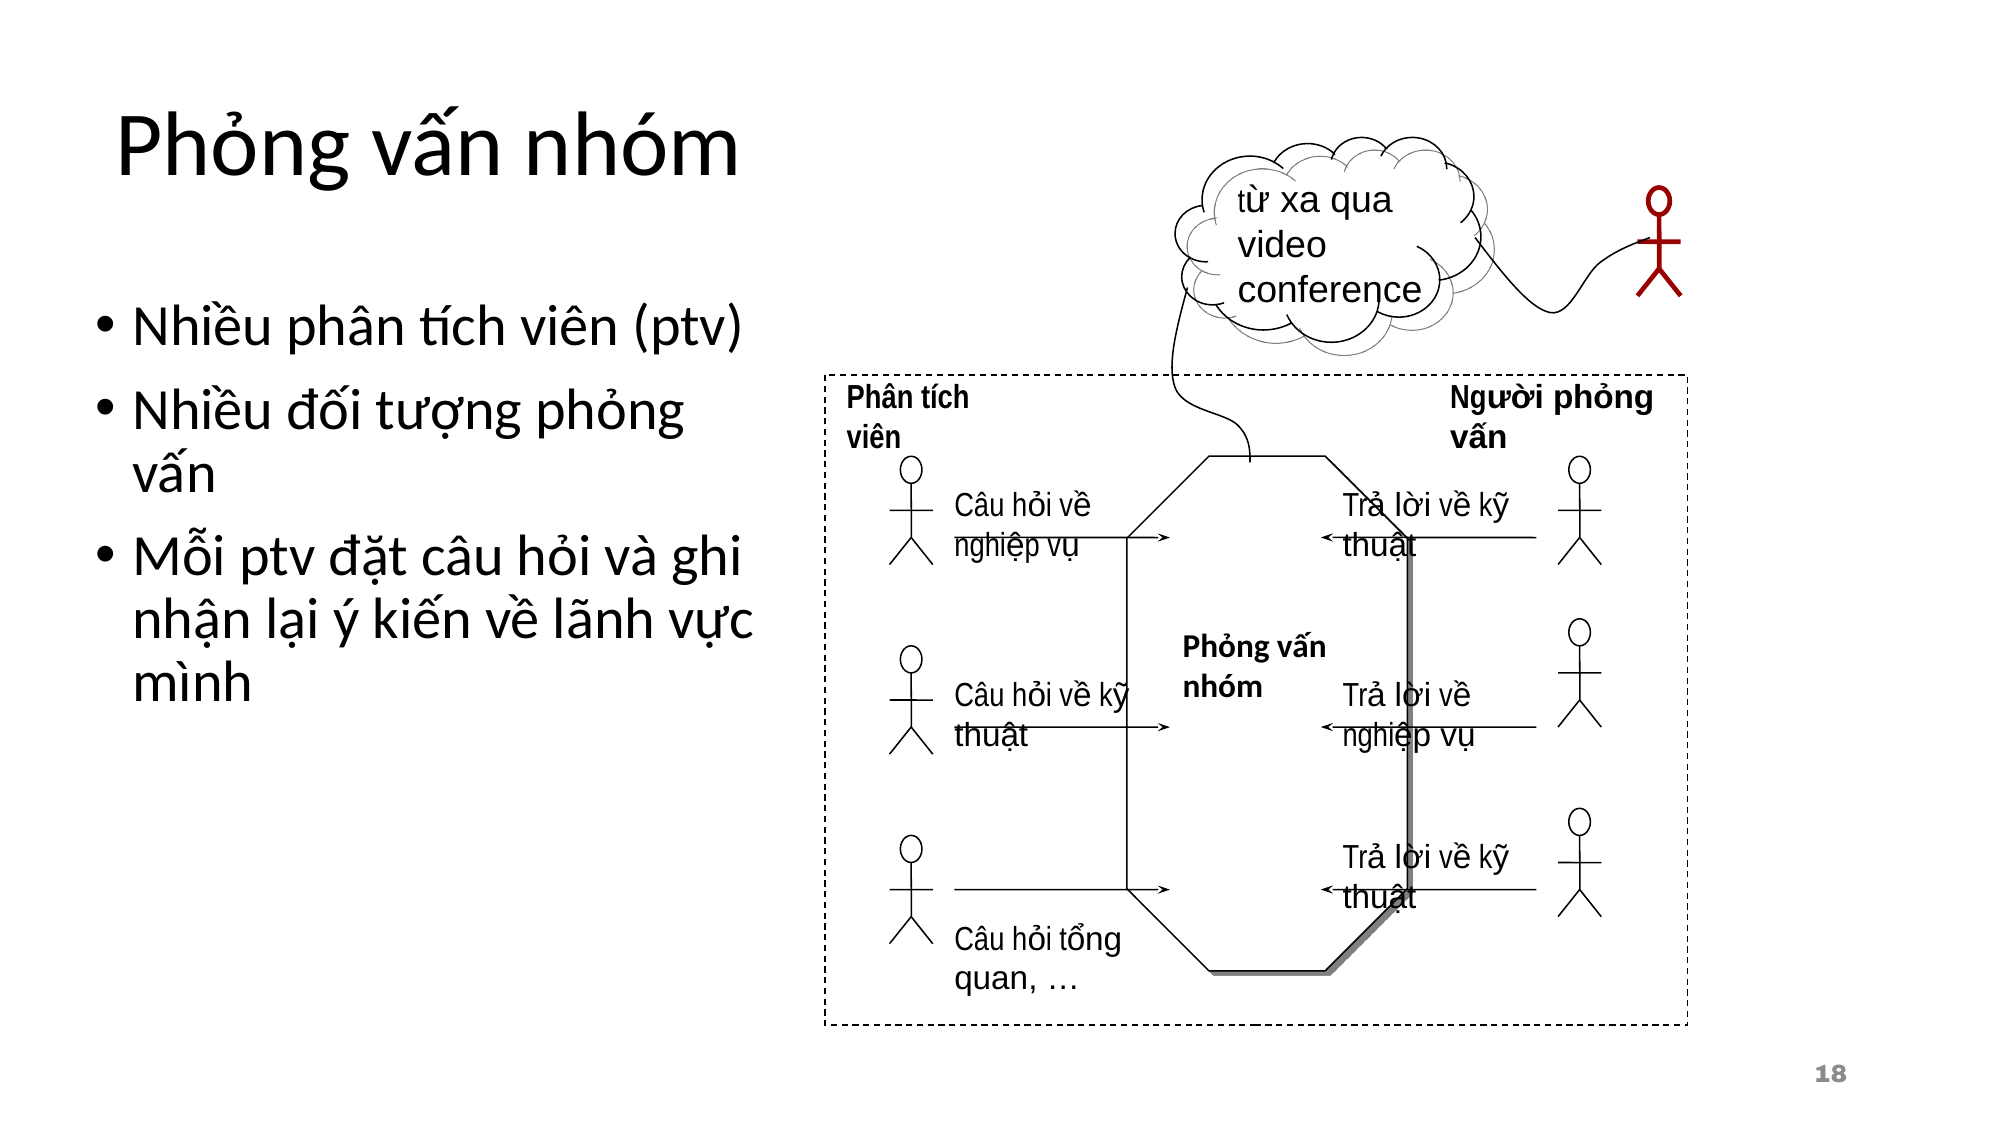

# Phỏng vấn nhóm

từ xa qua video conference

Nhiều phân tích viên (ptv)
Nhiều đối tượng phỏng vấn
Mỗi ptv đặt câu hỏi và ghi nhận lại ý kiến về lãnh vực mình

Phân tích viên
Người phỏng vấn

Phỏng vấn nhóm

Câu hỏi về nghiệp vụ
Trả lời về kỹ thuật

Câu hỏi về kỹ thuật
Trả lời về nghiệp vụ

Trả lời về kỹ thuật

Câu hỏi tổng quan, …

18